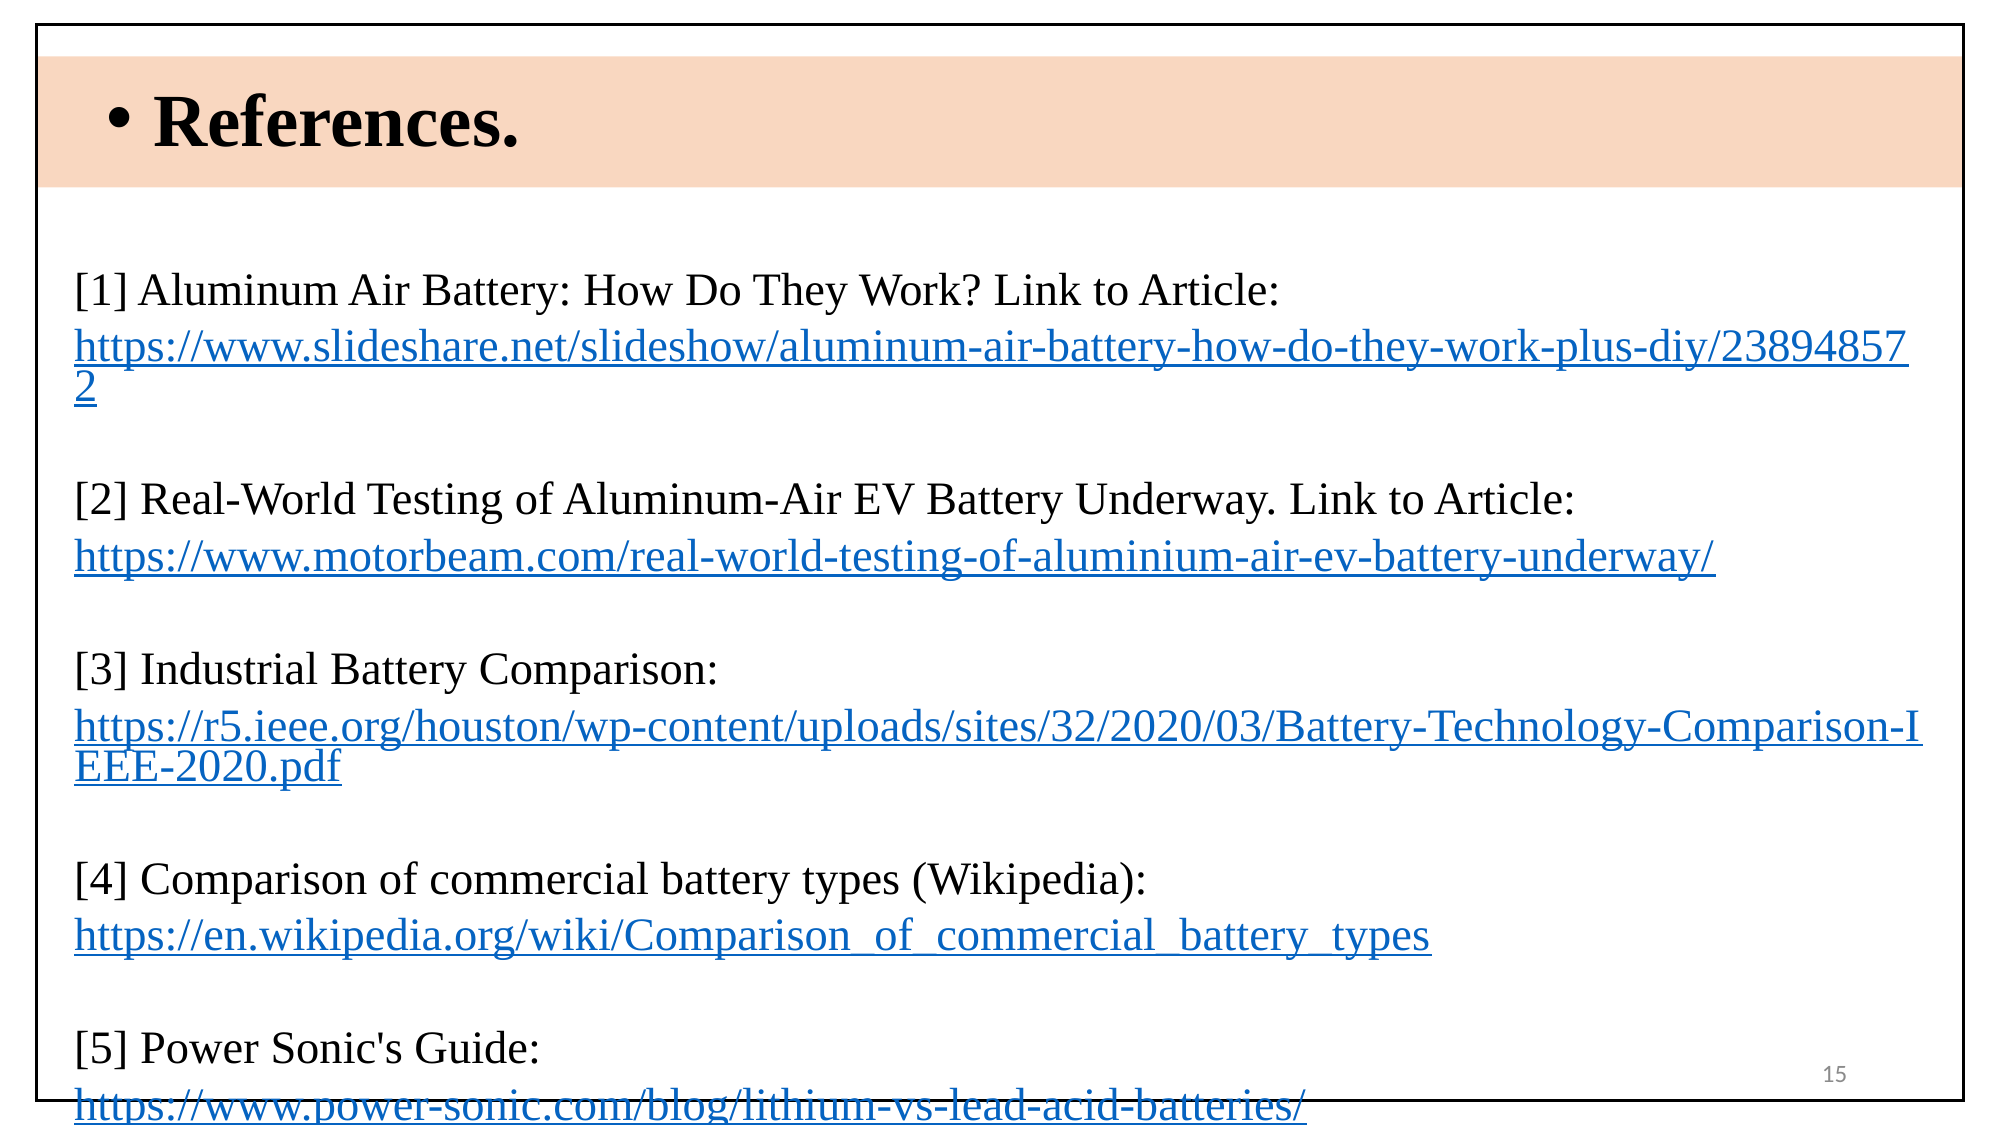

References.

[1] Aluminum Air Battery: How Do They Work? Link to Article:
https://www.slideshare.net/slideshow/aluminum-air-battery-how-do-they-work-plus-diy/238948572

[2] Real-World Testing of Aluminum-Air EV Battery Underway. Link to Article:
https://www.motorbeam.com/real-world-testing-of-aluminium-air-ev-battery-underway/

[3] Industrial Battery Comparison:
https://r5.ieee.org/houston/wp-content/uploads/sites/32/2020/03/Battery-Technology-Comparison-IEEE-2020.pdf

[4] Comparison of commercial battery types (Wikipedia):
https://en.wikipedia.org/wiki/Comparison_of_commercial_battery_types

[5] Power Sonic's Guide:
https://www.power-sonic.com/blog/lithium-vs-lead-acid-batteries/

15